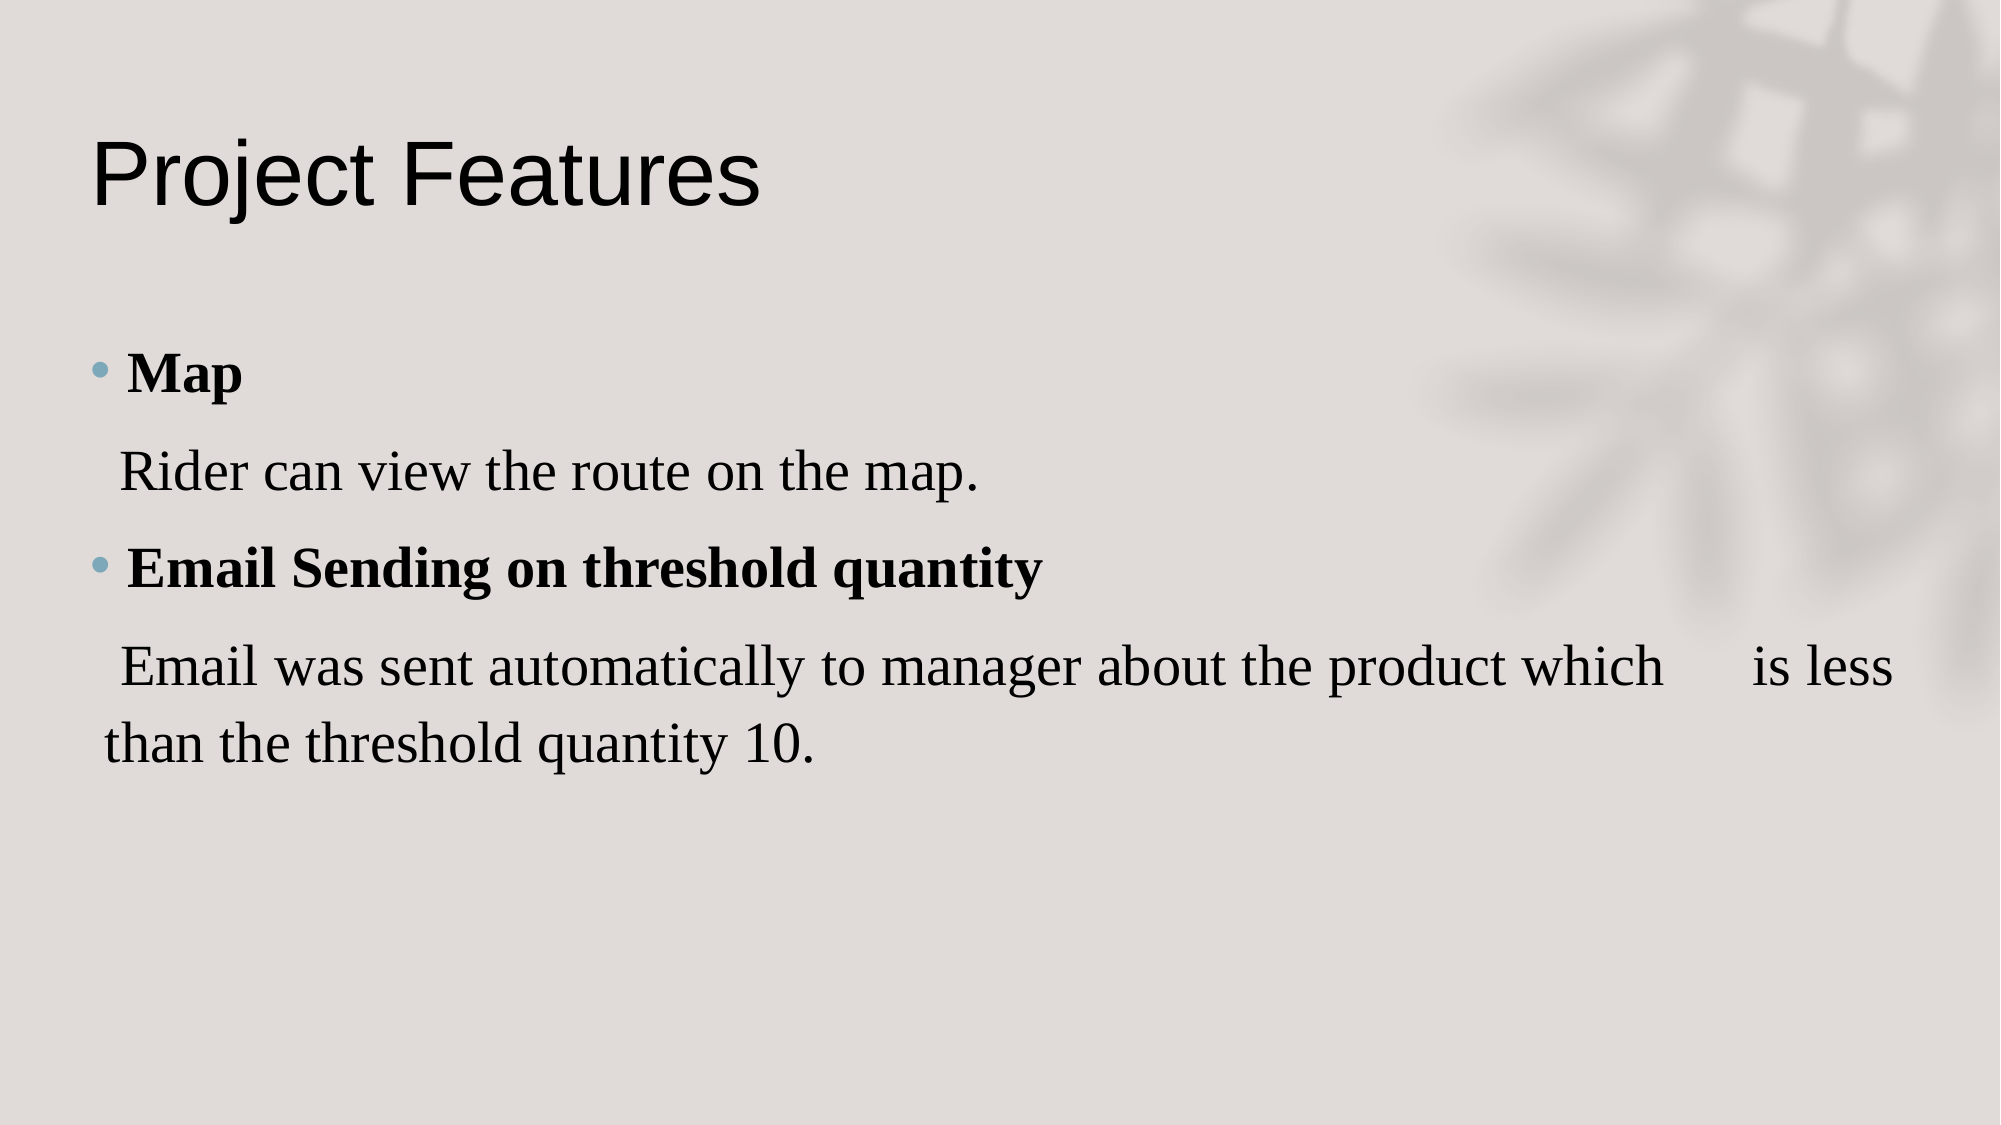

# Project Features
Map
  Rider can view the route on the map.
Email Sending on threshold quantity
  Email was sent automatically to manager about the product which      is less   than the threshold quantity 10.